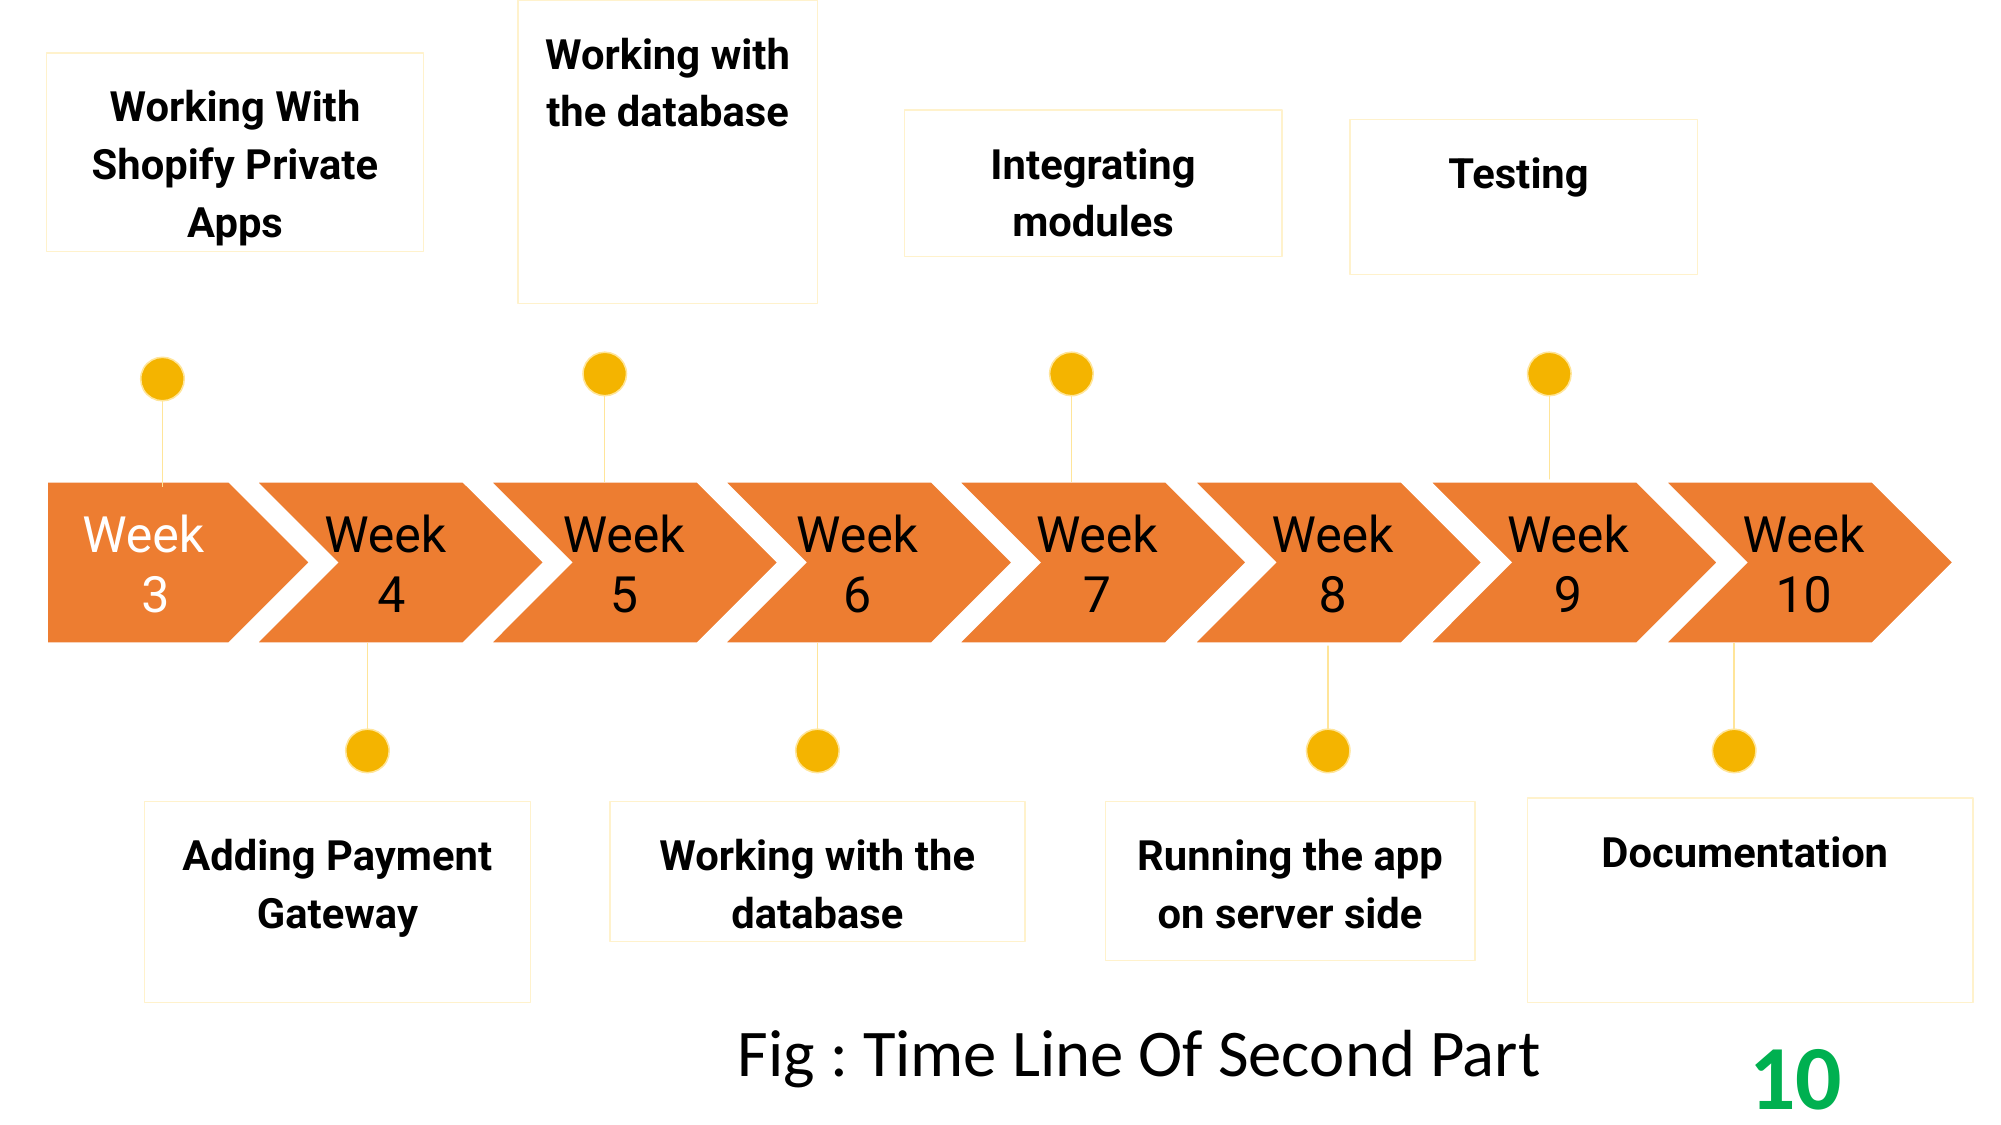

Working with the database
Working With Shopify Private Apps
Integrating modules
Testing

Week
 3
Week  4
Week 5
Week 6
Week 7
Week 8
Week 9
Week 10

Documentation
Adding Payment Gateway
Working with the database
Running the app on server side
Fig : Time Line Of Second Part
10